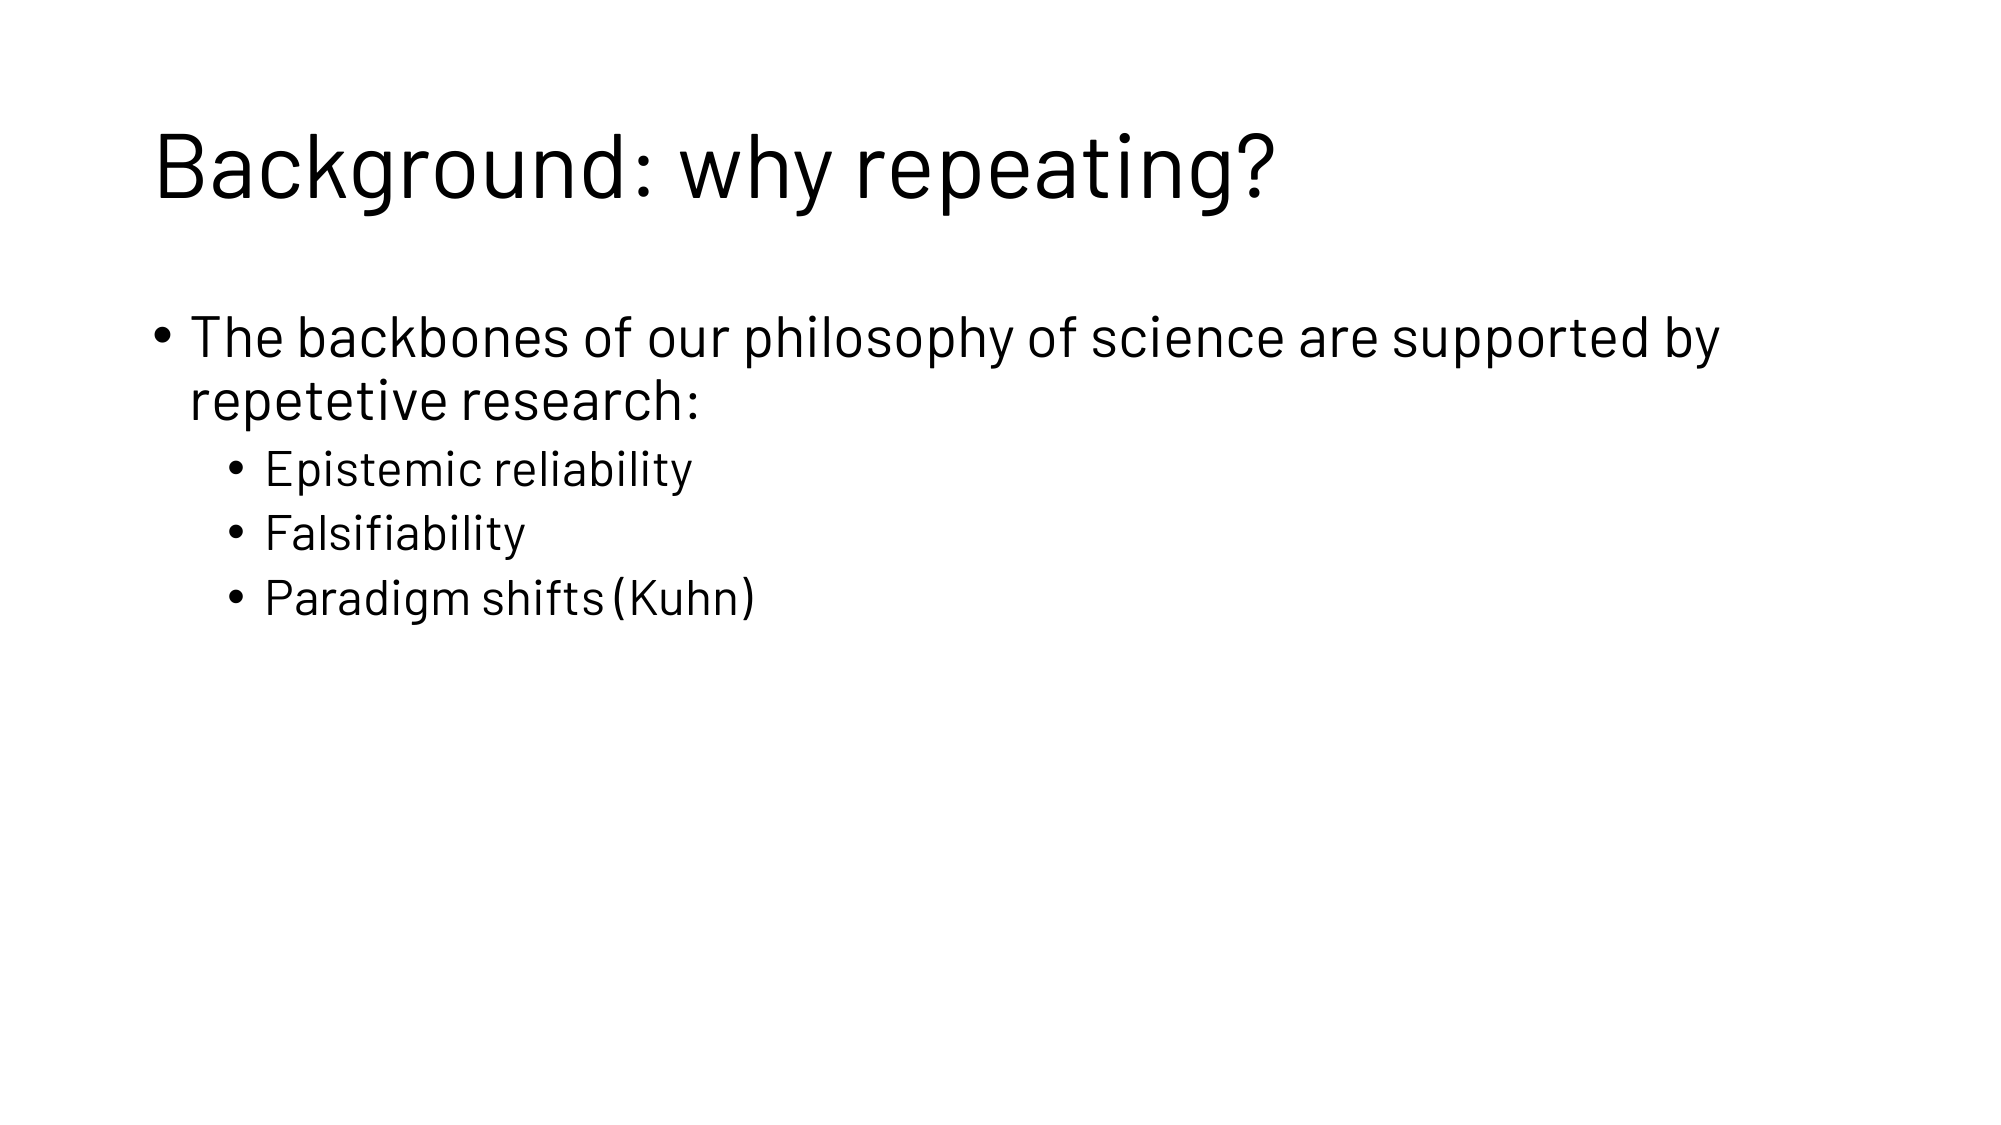

# Background: why repeating?
The backbones of our philosophy of science are supported by repetetive research:
Epistemic reliability
Falsifiability
Paradigm shifts (Kuhn)